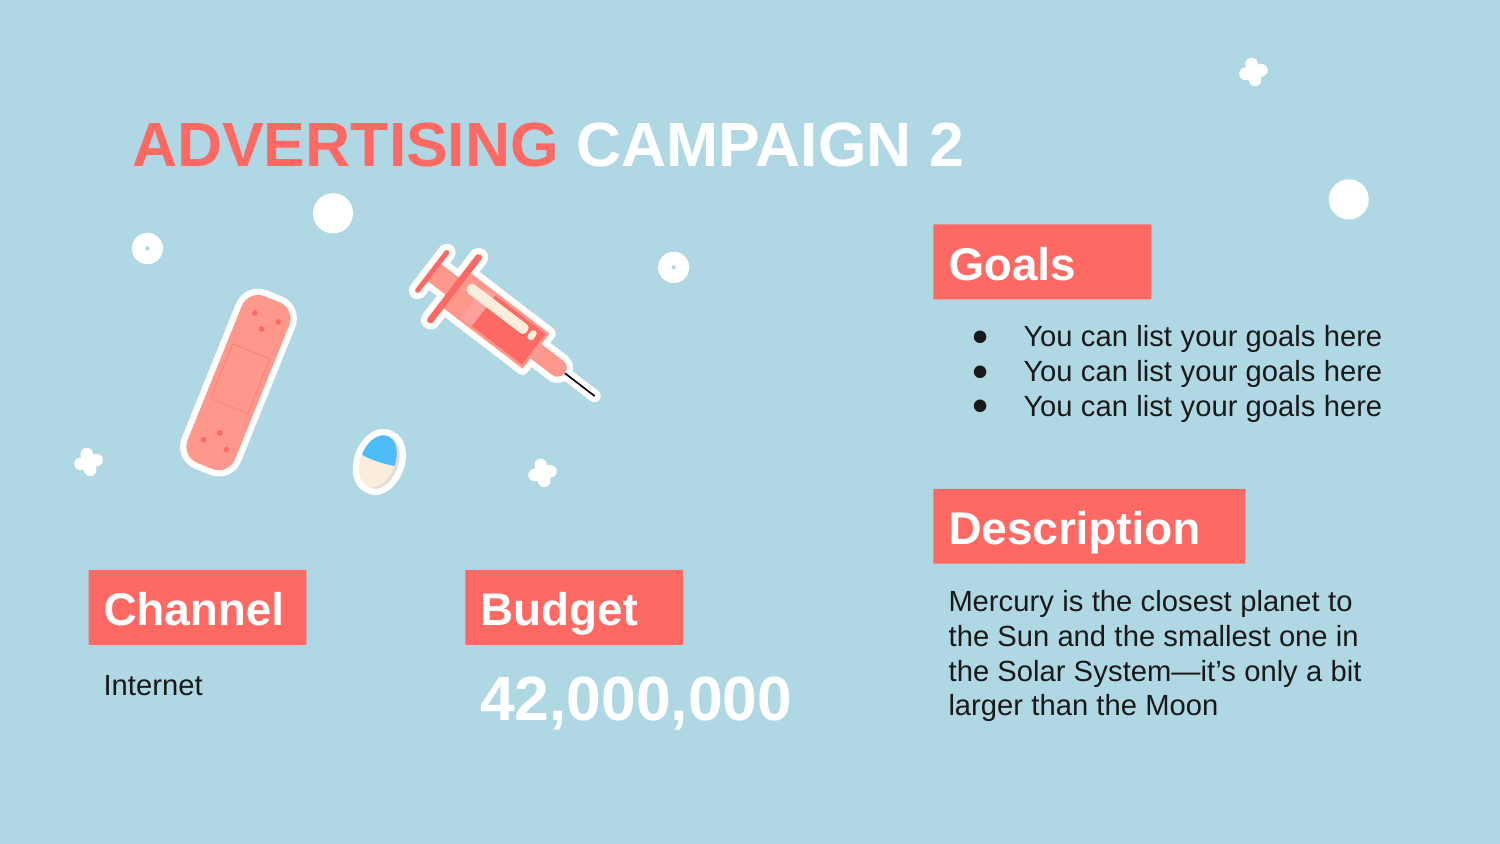

# ADVERTISING CAMPAIGN 2
Goals

You can list your goals here
You can list your goals here
You can list your goals here

Description
Mercury is the closest planet to the Sun and the smallest one in the Solar System—it’s only a bit larger than the Moon

Budget
Channel
Internet
42,000,000